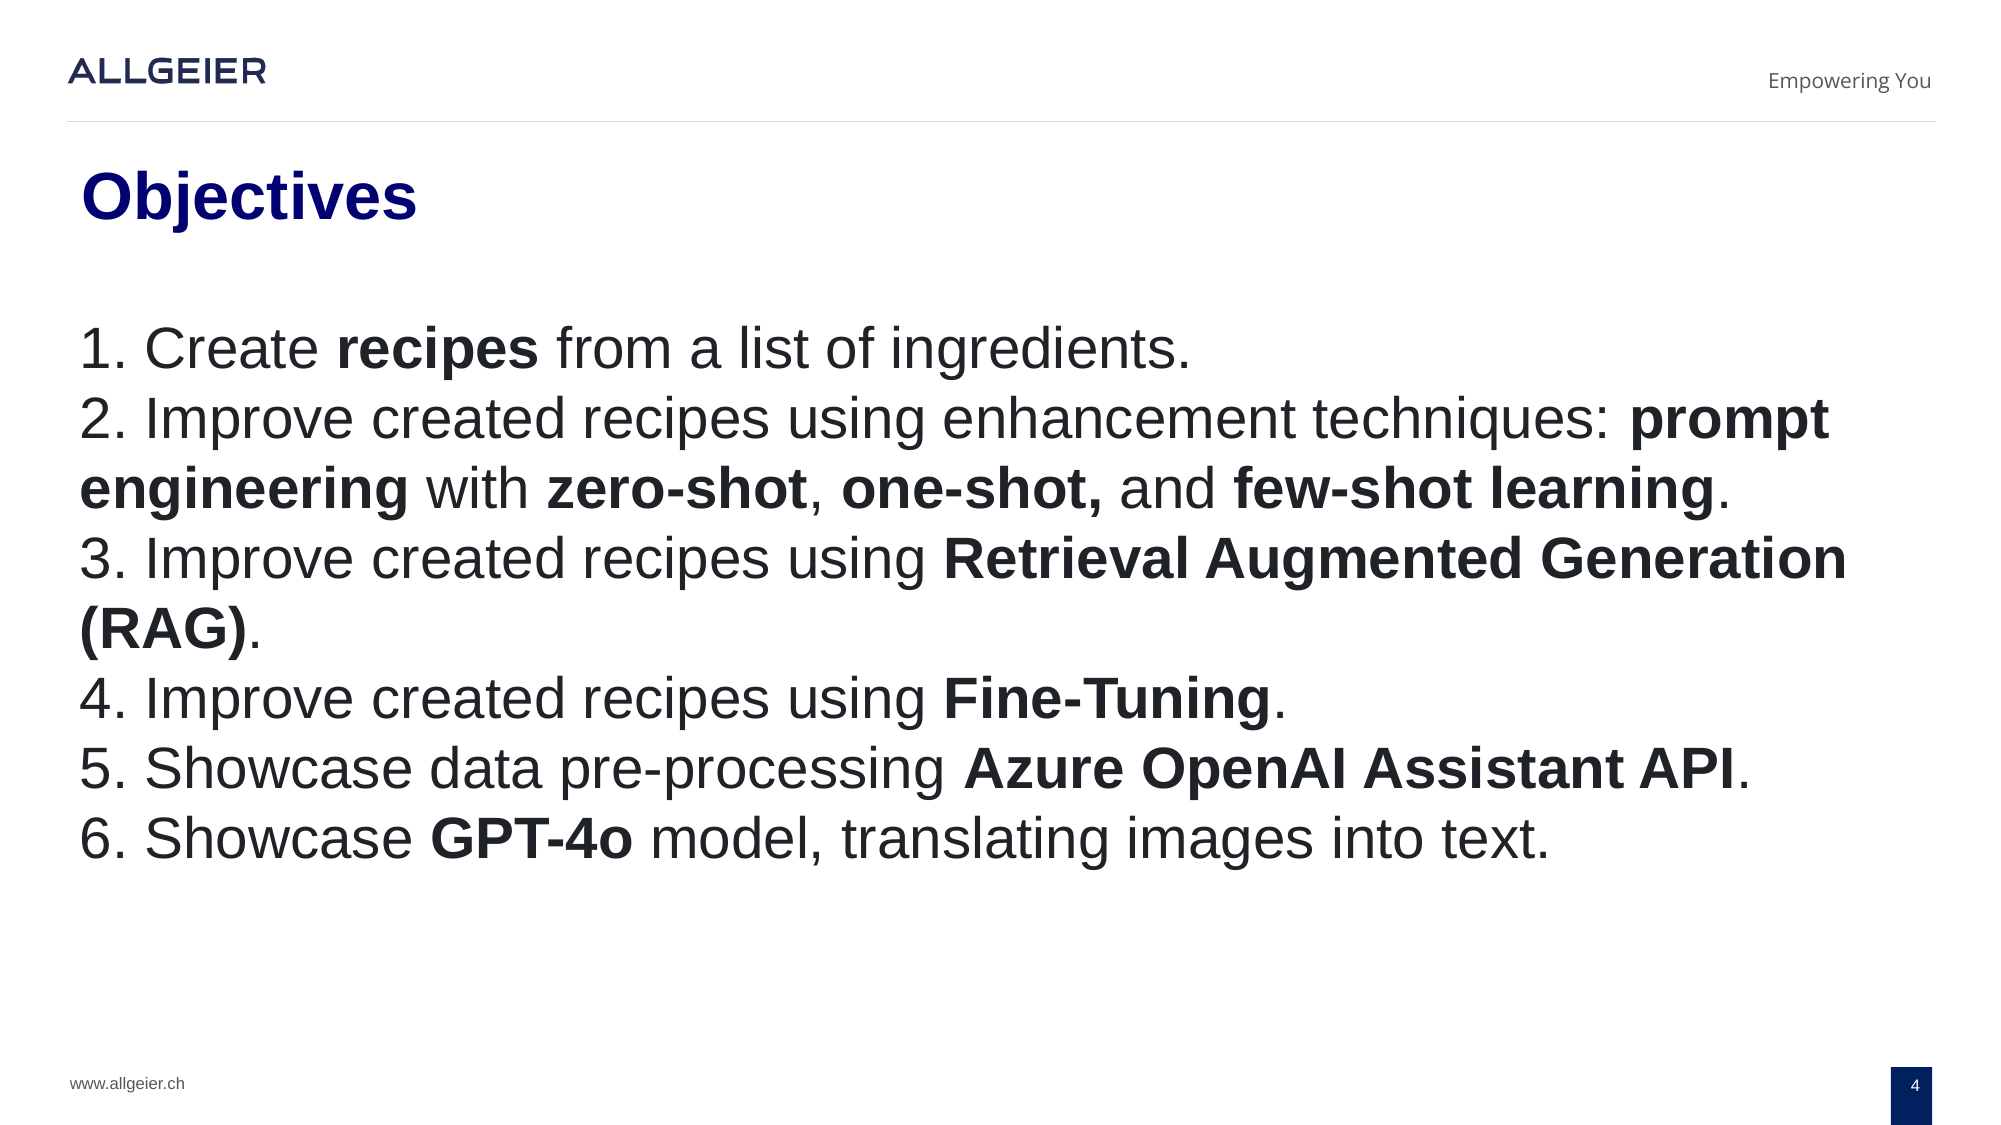

Objectives
 Create recipes from a list of ingredients.
 Improve created recipes using enhancement techniques: prompt engineering with zero-shot, one-shot, and few-shot learning.
 Improve created recipes using Retrieval Augmented Generation (RAG).
 Improve created recipes using Fine-Tuning.
 Showcase data pre-processing Azure OpenAI Assistant API.
 Showcase GPT-4o model, translating images into text.
4